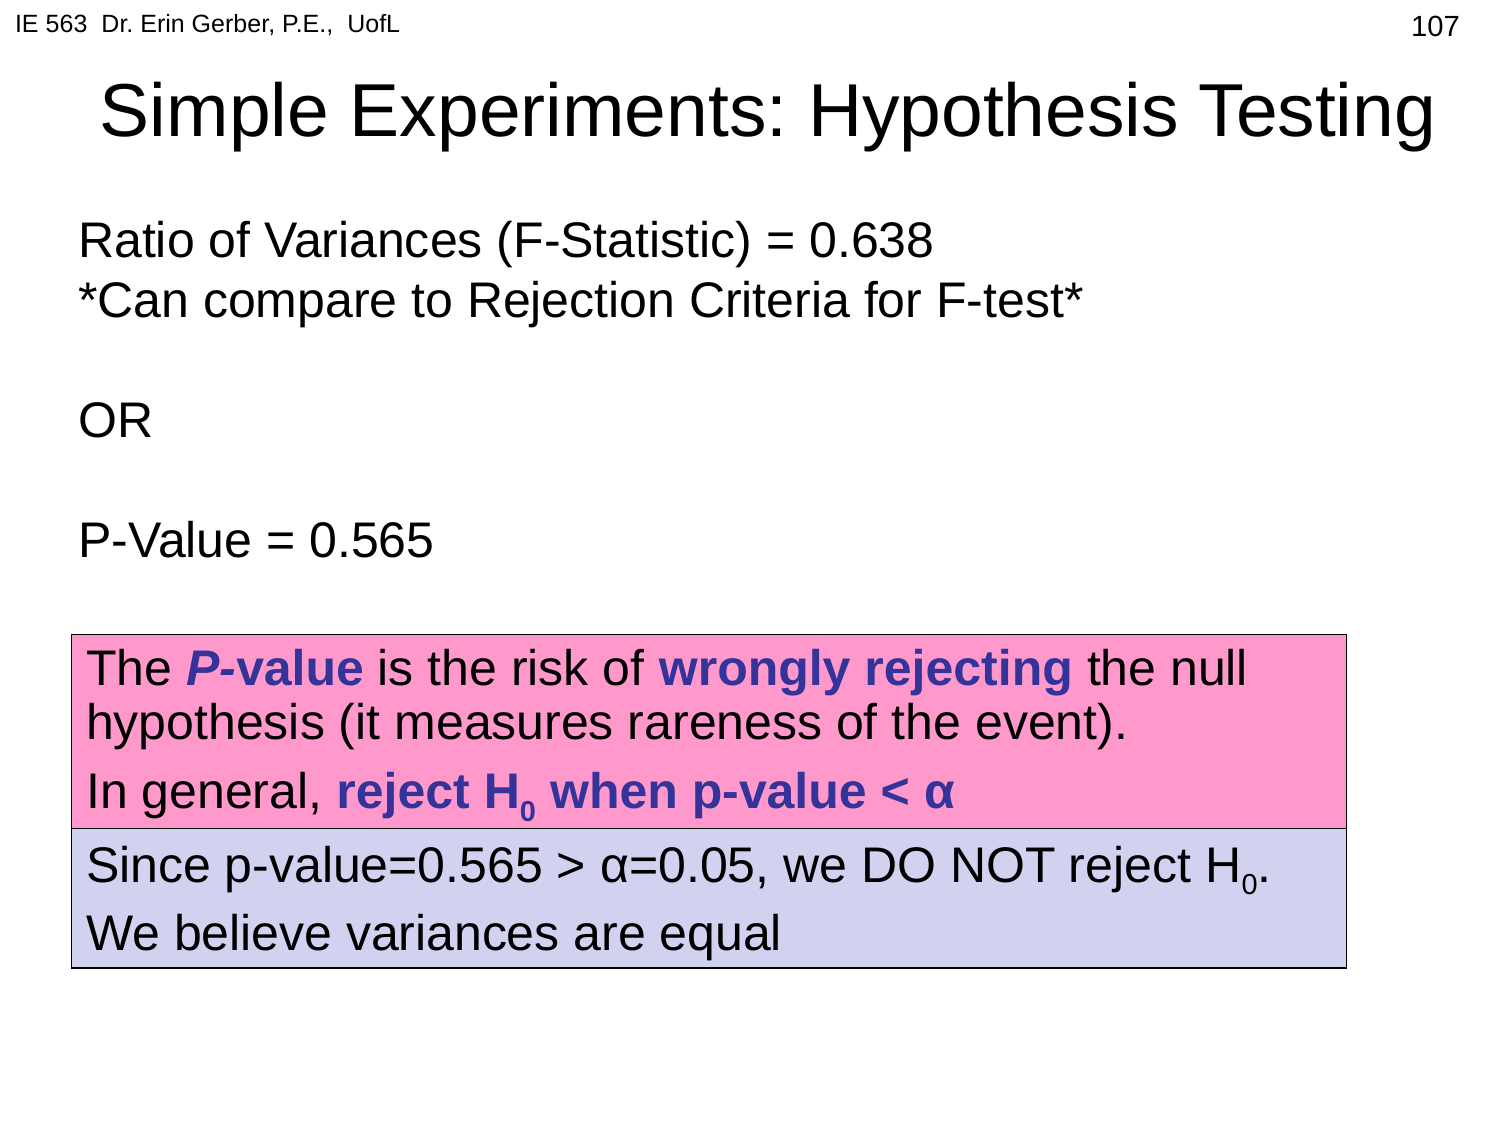

IE 563  Dr. Erin Gerber, P.E.,  UofL
107
# Simple Experiments: Hypothesis Testing
Ratio of Variances (F-Statistic) = 0.638
*Can compare to Rejection Criteria for F-test*

OR

P-Value = 0.565
The P-value is the risk of wrongly rejecting the null hypothesis (it measures rareness of the event).
In general, reject H0 when p-value < α
Since p-value=0.565 > α=0.05, we DO NOT reject H0. We believe variances are equal